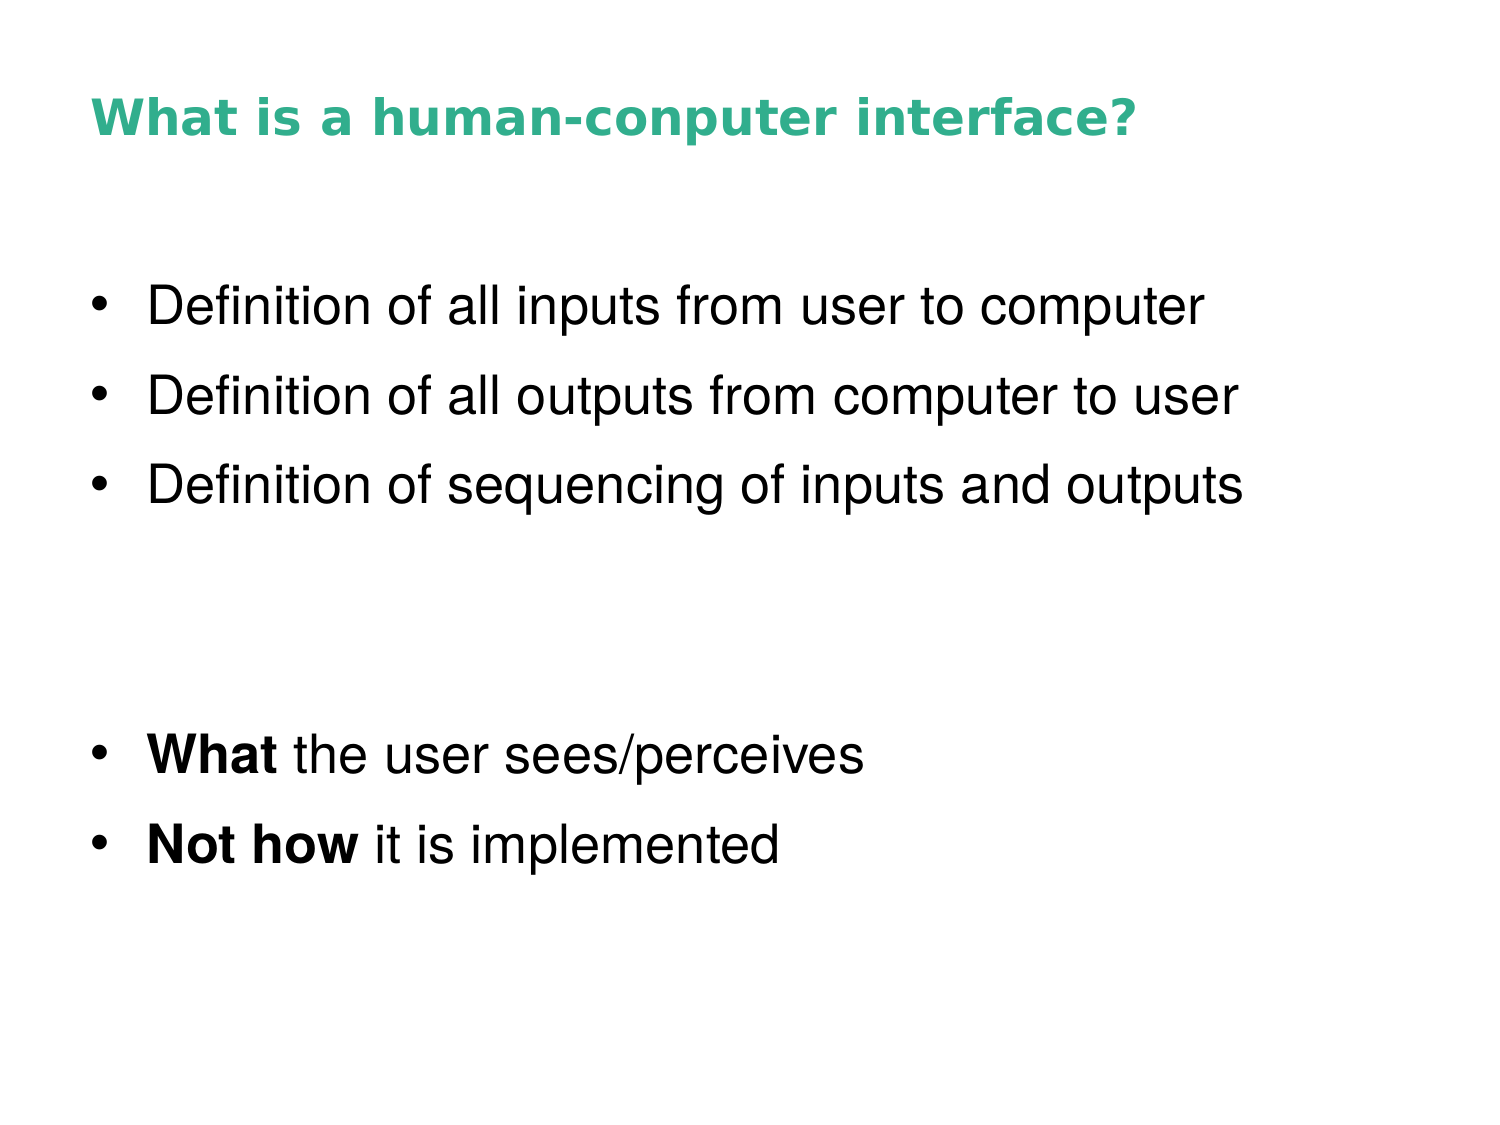

# What is a human-conputer interface?
Definition of all inputs from user to computer
Definition of all outputs from computer to user
Definition of sequencing of inputs and outputs

What the user sees/perceives
Not how it is implemented